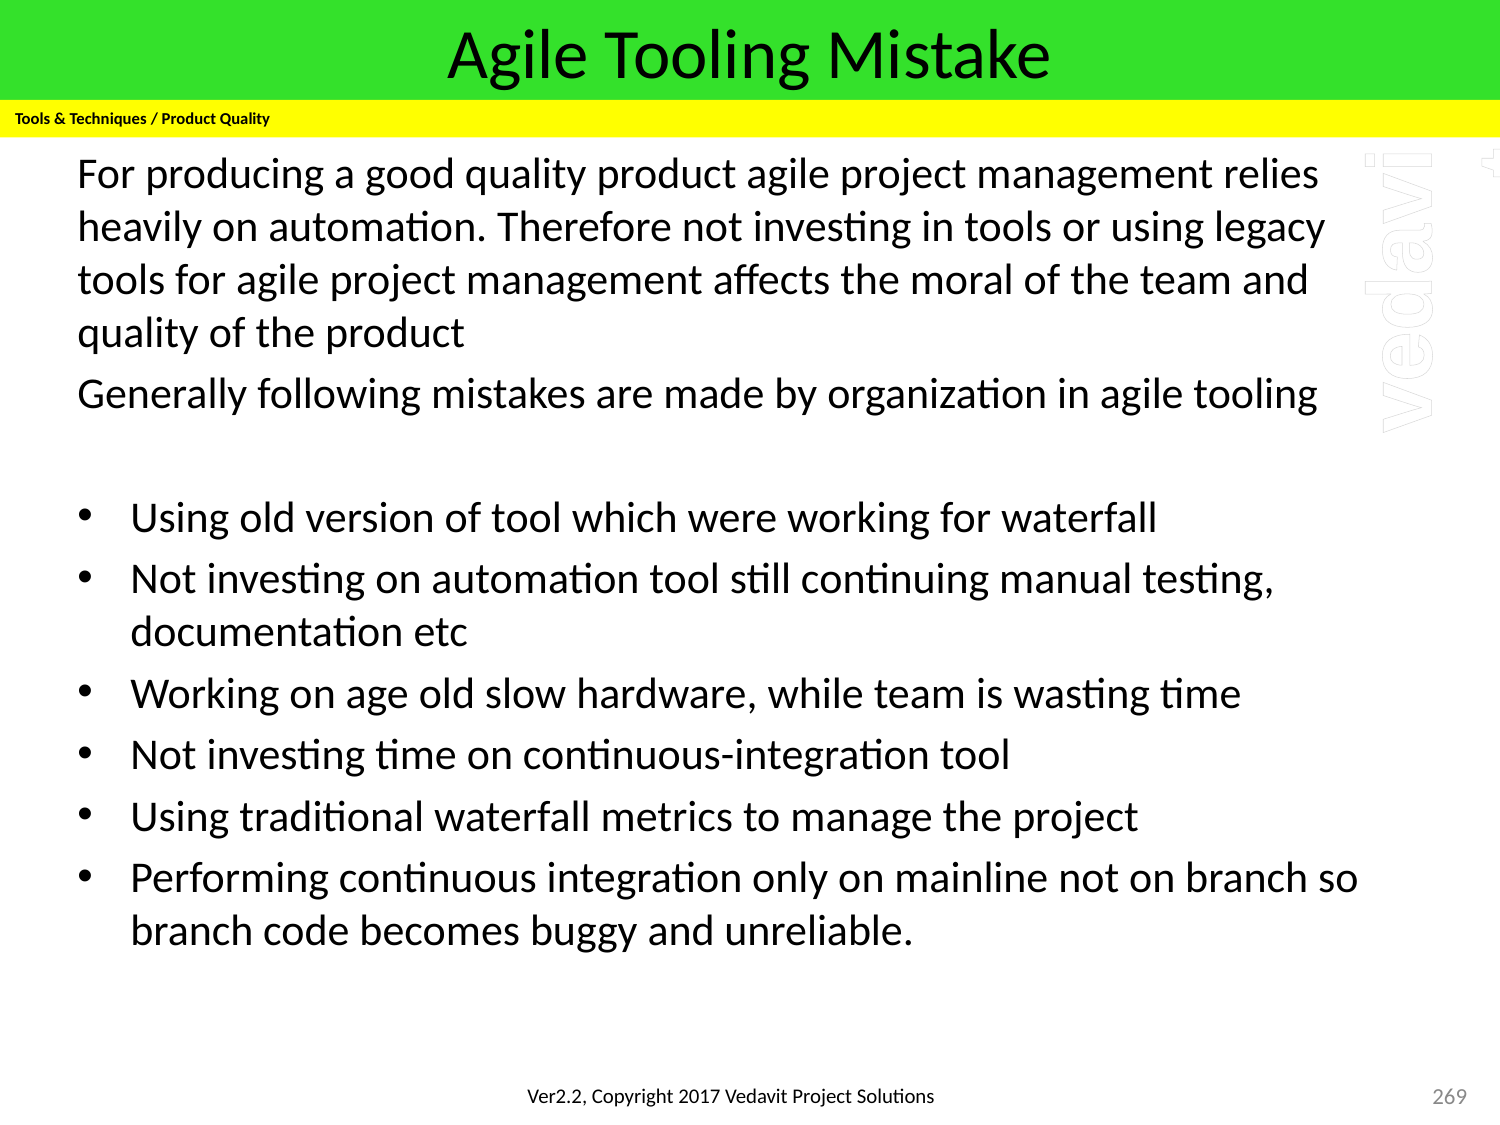

# Agile Tooling Mistake
Tools & Techniques / Product Quality

For producing a good quality product agile project management relies heavily on automation. Therefore not investing in tools or using legacy tools for agile project management affects the moral of the team and quality of the product
Generally following mistakes are made by organization in agile tooling

Using old version of tool which were working for waterfall
Not investing on automation tool still continuing manual testing, documentation etc
Working on age old slow hardware, while team is wasting time
Not investing time on continuous-integration tool
Using traditional waterfall metrics to manage the project
Performing continuous integration only on mainline not on branch so branch code becomes buggy and unreliable.
269